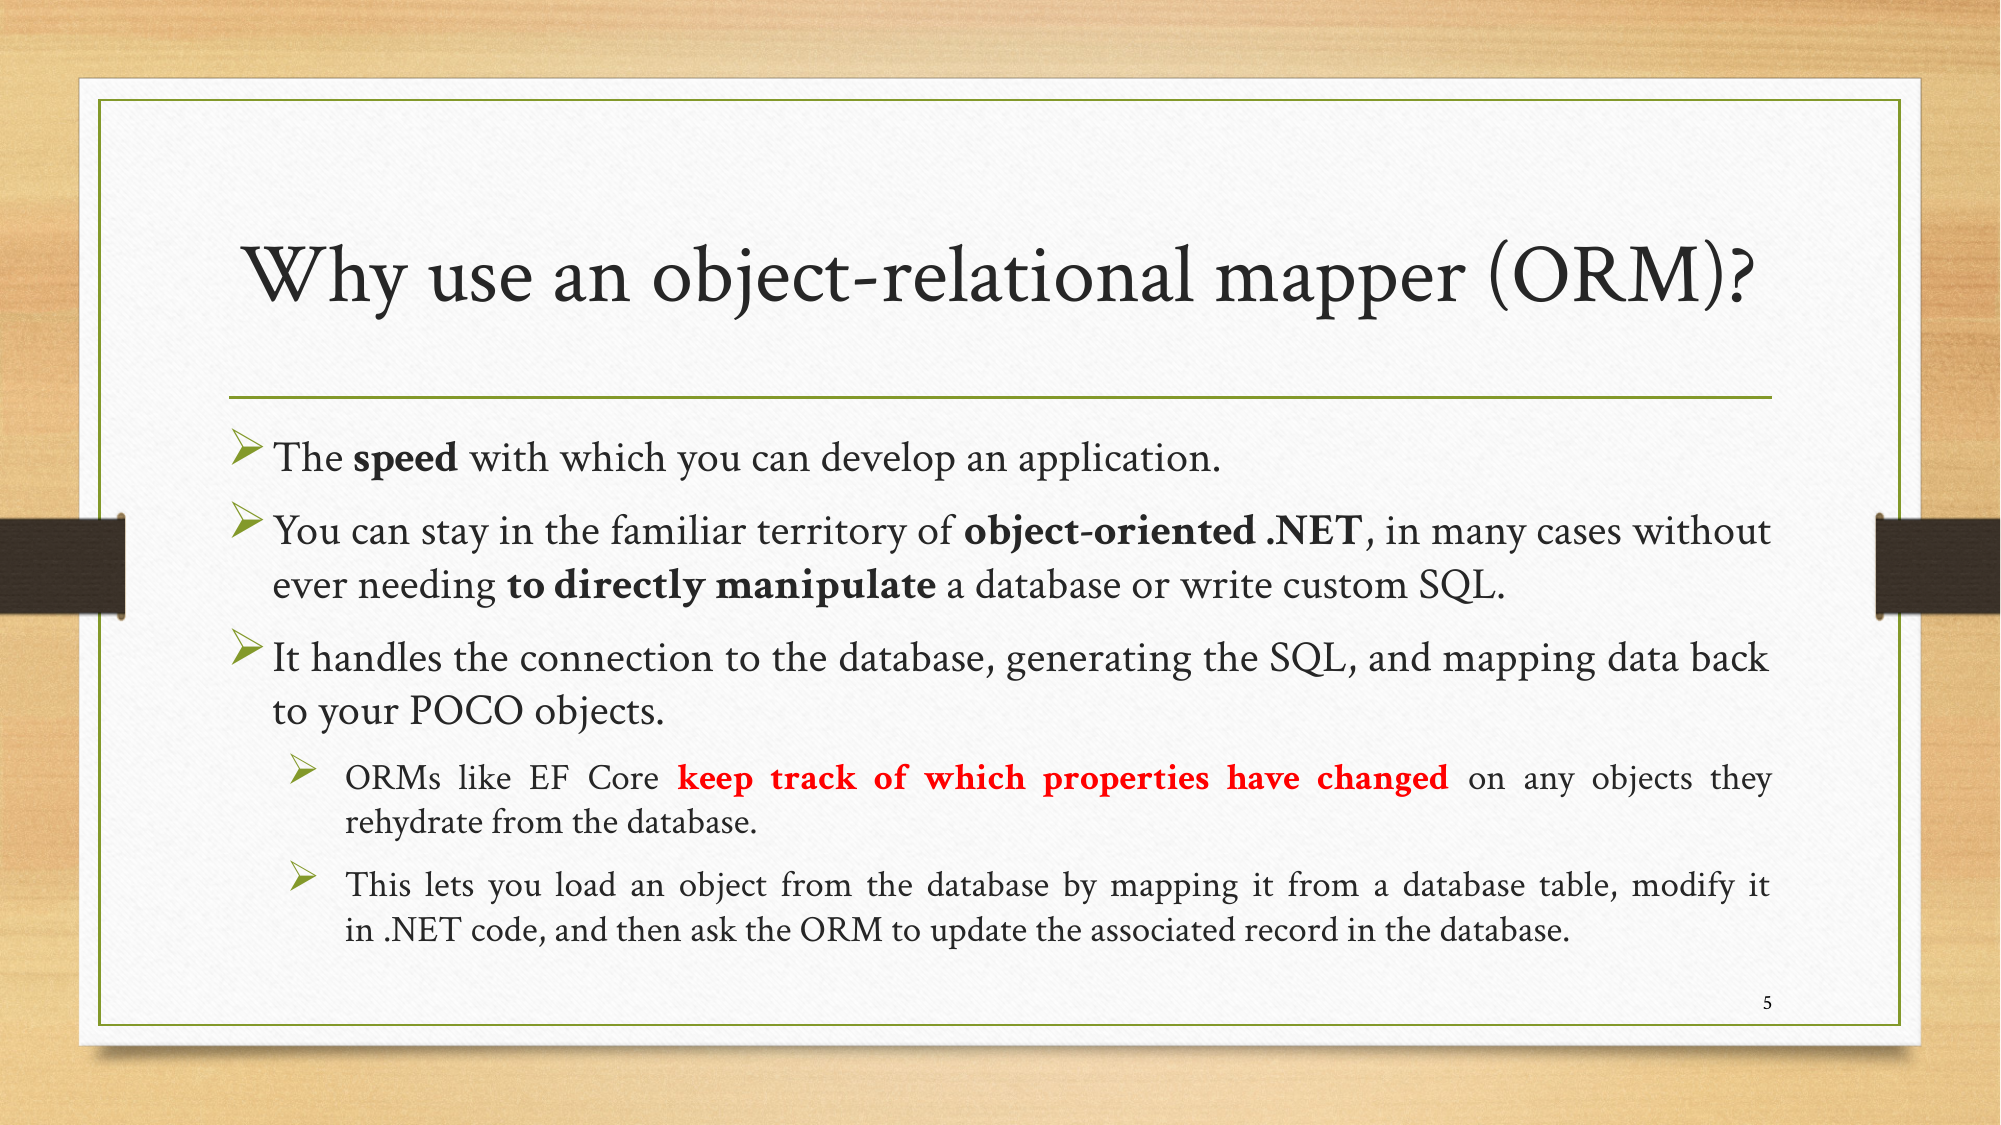

# Why use an object-relational mapper (ORM)?
The speed with which you can develop an application.
You can stay in the familiar territory of object-oriented .NET, in many cases without ever needing to directly manipulate a database or write custom SQL.
It handles the connection to the database, generating the SQL, and mapping data back to your POCO objects.
ORMs like EF Core keep track of which properties have changed on any objects they rehydrate from the database.
This lets you load an object from the database by mapping it from a database table, modify it in .NET code, and then ask the ORM to update the associated record in the database.

5